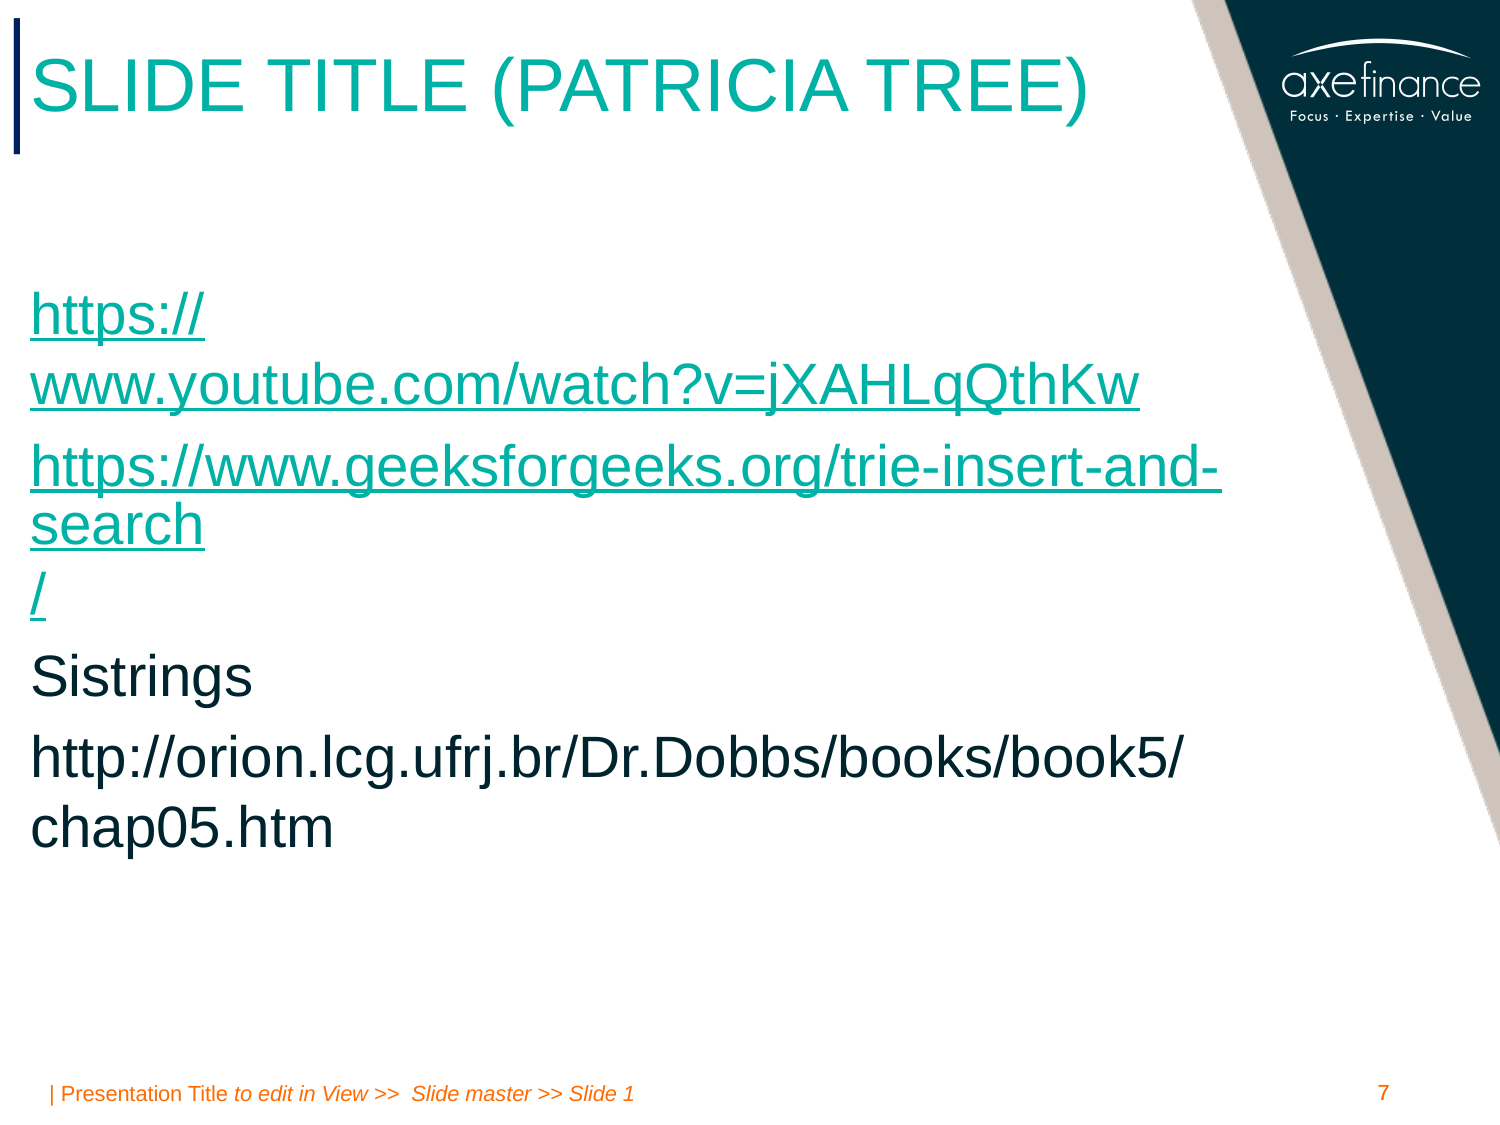

# Slide Title (patricia tree)
https://www.youtube.com/watch?v=jXAHLqQthKw
https://www.geeksforgeeks.org/trie-insert-and-search/
Sistrings
http://orion.lcg.ufrj.br/Dr.Dobbs/books/book5/chap05.htm